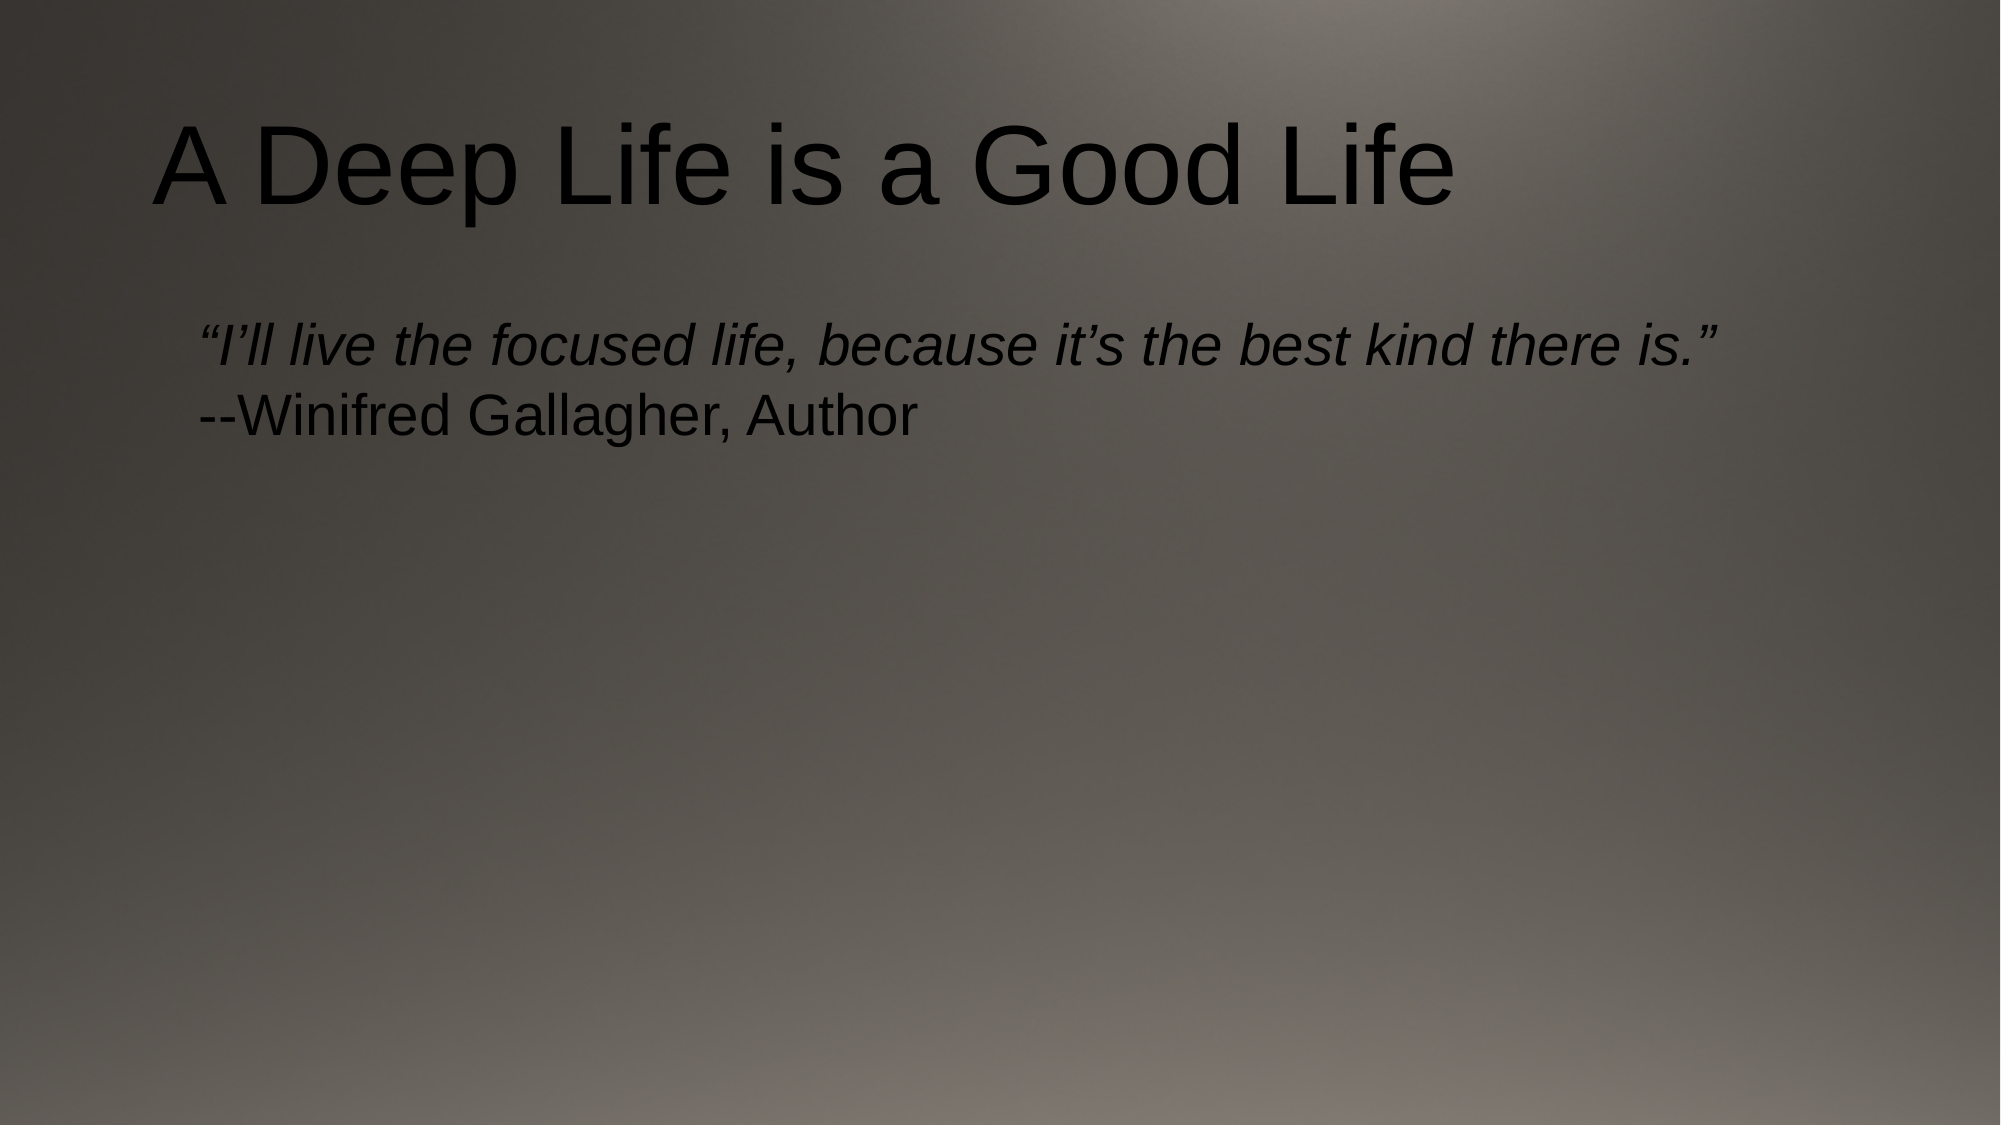

# A Deep Life is a Good Life
“I’ll live the focused life, because it’s the best kind there is.”
--Winifred Gallagher, Author